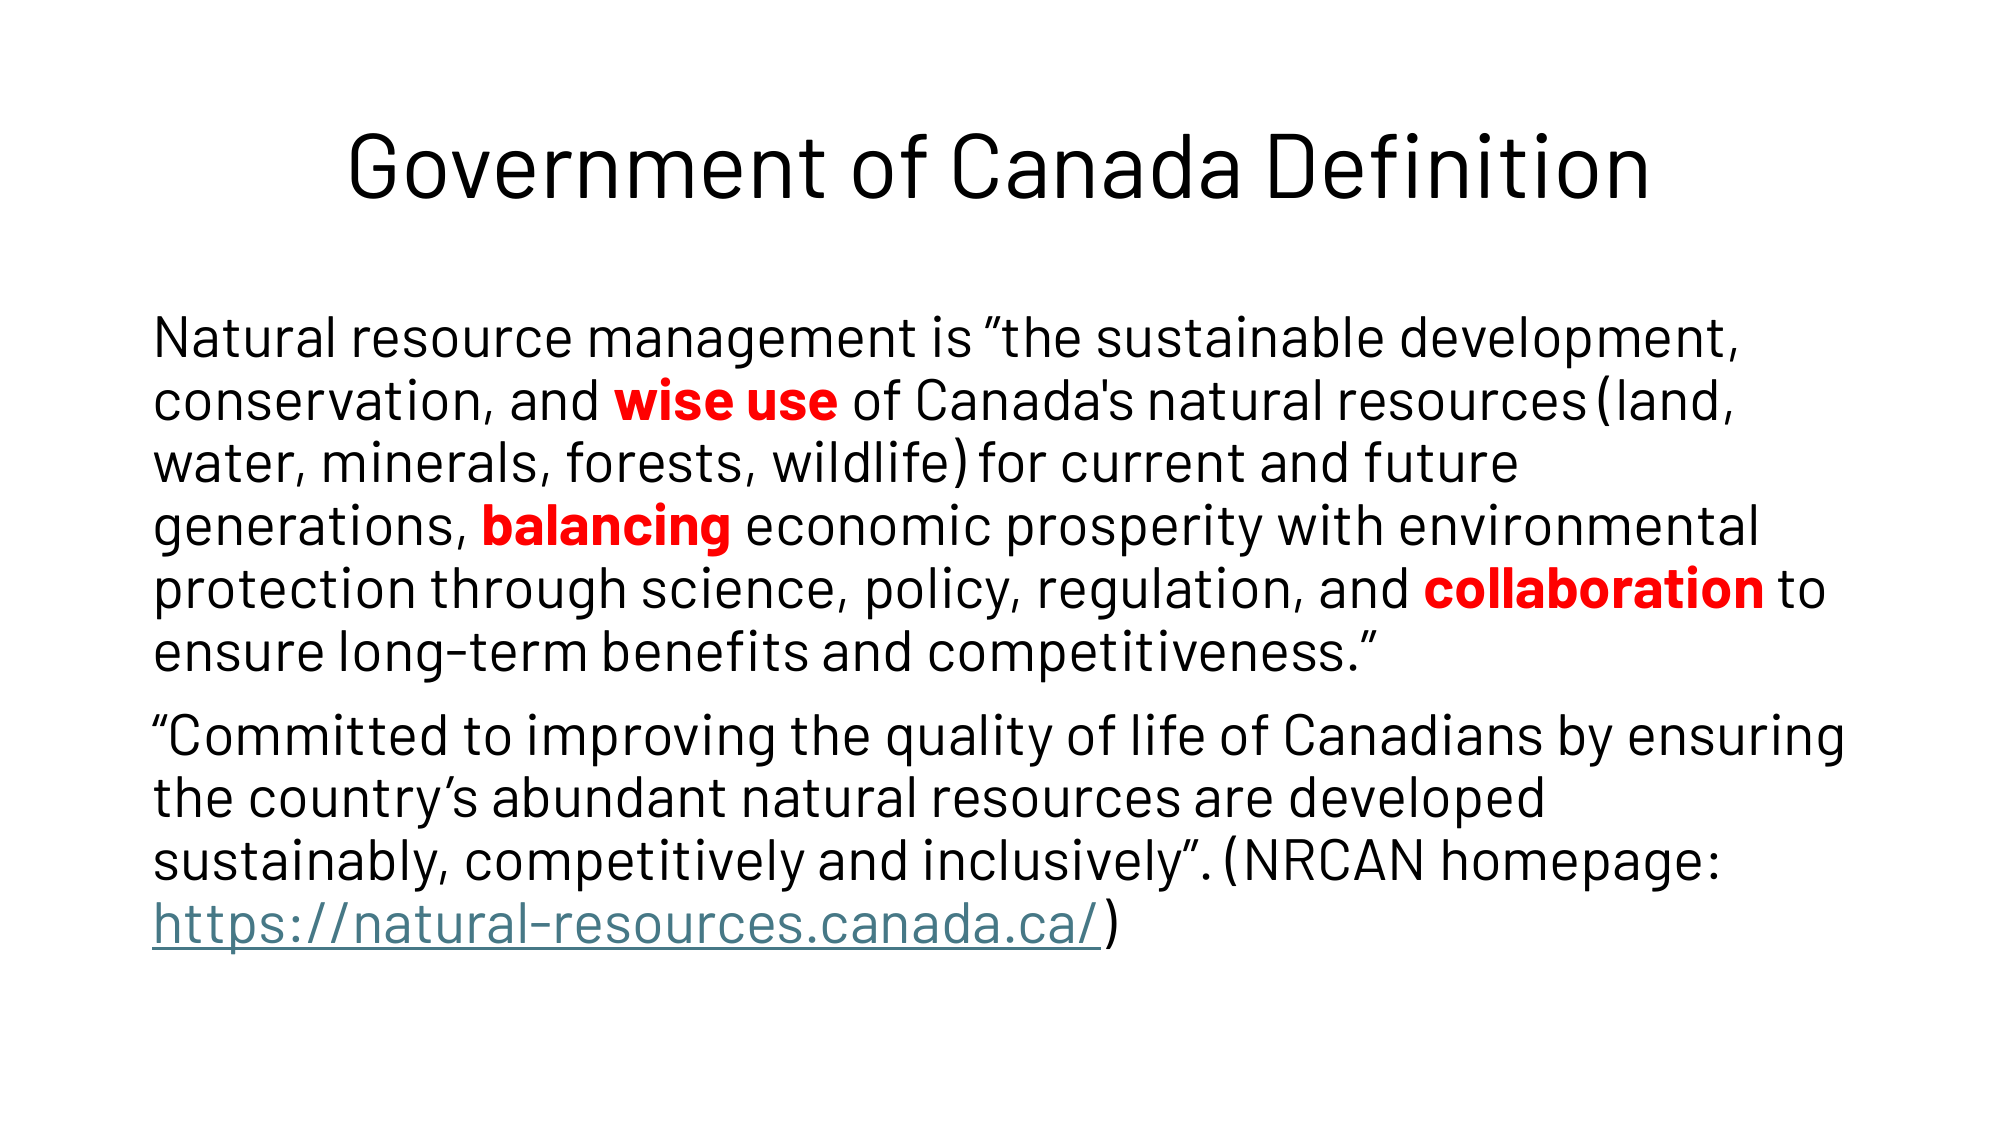

# Government of Canada Definition
Natural resource management is ”the sustainable development, conservation, and wise use of Canada's natural resources (land, water, minerals, forests, wildlife) for current and future generations, balancing economic prosperity with environmental protection through science, policy, regulation, and collaboration to ensure long-term benefits and competitiveness.”
“Committed to improving the quality of life of Canadians by ensuring the country’s abundant natural resources are developed sustainably, competitively and inclusively”. (NRCAN homepage: https://natural-resources.canada.ca/)